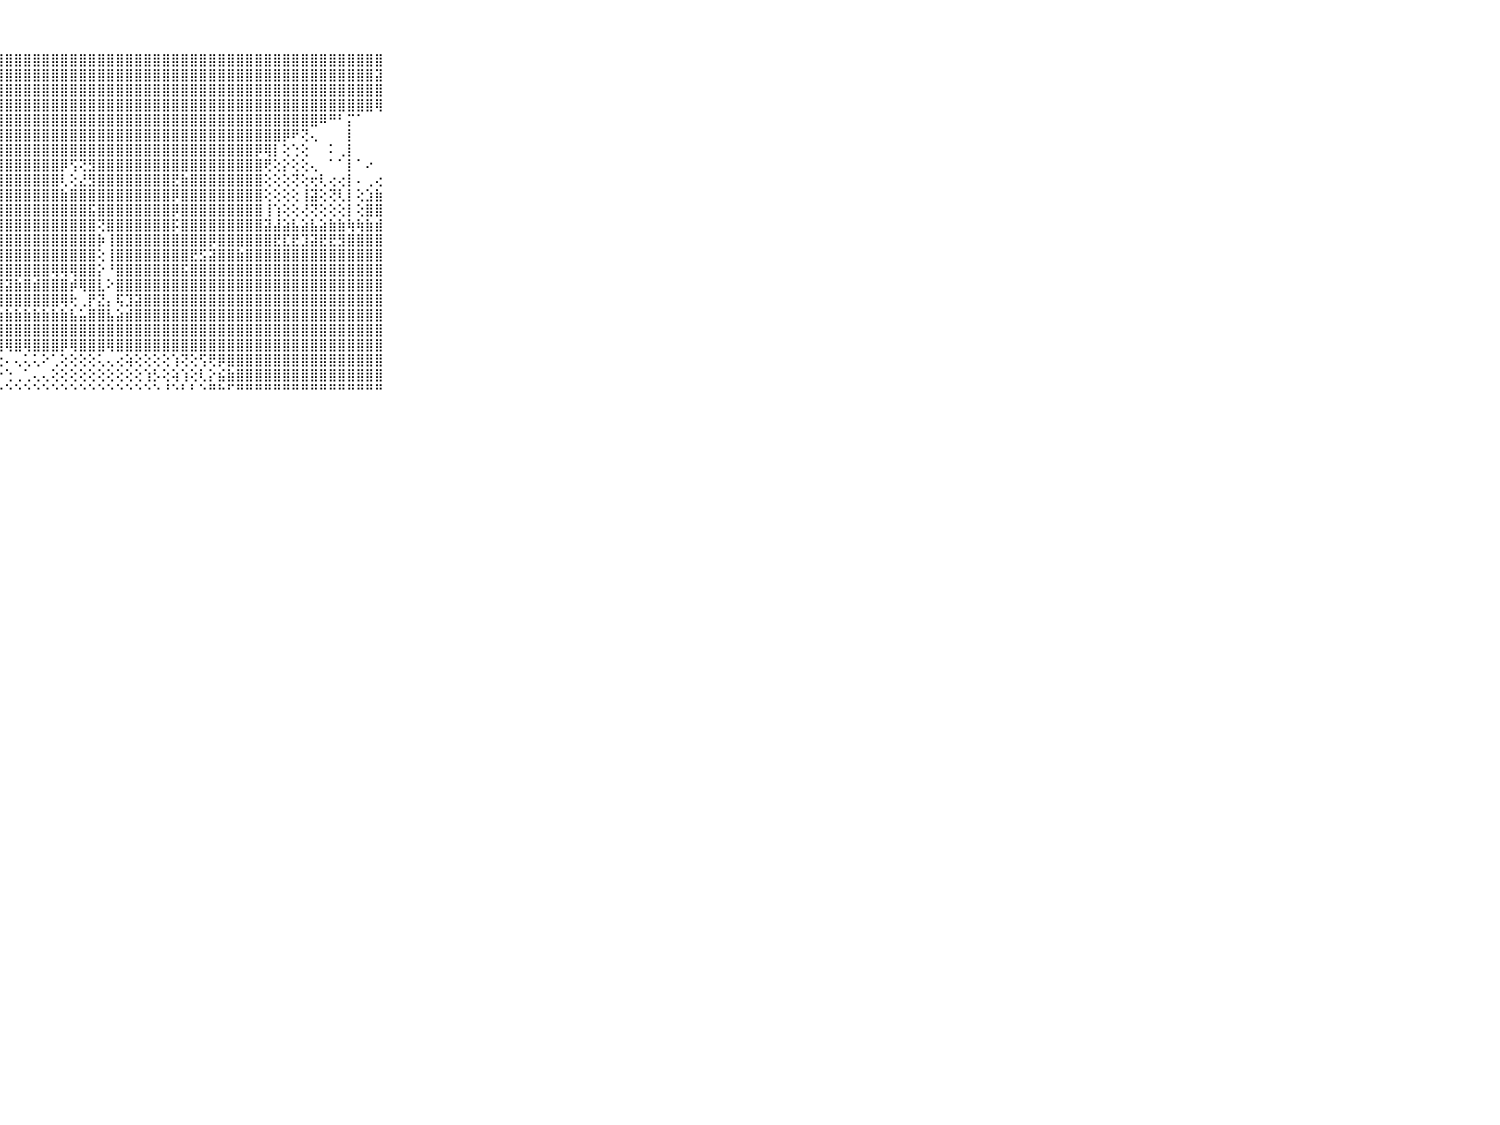

⠀⠀⠀⠀⠀⠀⠀⠀⠀⠀⠀⣿⣿⣿⣿⣿⣿⣿⣿⣿⣿⣿⣿⣿⣿⣿⣿⣿⣿⣿⣿⣿⣿⣿⣿⣿⣿⣿⣿⣿⣿⣿⣿⣿⣿⣿⣿⣿⣿⣿⣿⣿⣿⣿⣿⣿⣿⣿⣿⣿⣿⣿⣿⣿⣿⣿⣿⣿⣿⠀⠀⠀⠀⠀⠀⠀⠀⠀⠀⠀⠀
⠀⠀⠀⠀⠀⠀⠀⠀⠀⠀⠀⣿⣿⣿⣿⣿⣿⣿⣿⣿⣿⣿⣿⣿⣿⣿⣿⣿⣿⣿⣿⣿⣿⣿⣿⣿⣿⣿⣿⣿⣿⣿⣿⣿⣿⣿⣿⣿⣿⣿⣿⣿⣿⣿⣿⣿⣿⣿⣿⣿⣿⣿⣿⣿⣿⣿⣿⣿⣽⠀⠀⠀⠀⠀⠀⠀⠀⠀⠀⠀⠀
⠀⠀⠀⠀⠀⠀⠀⠀⠀⠀⠀⣿⣿⣿⣿⣿⣿⣿⣿⣿⣿⣿⣿⣿⣿⣿⣿⣿⣿⣿⣿⣿⣿⣿⣿⣿⣿⣿⣿⣿⣿⣿⣿⣿⣿⣿⣿⣿⣿⣿⣿⣿⣿⣿⣿⣿⣿⣿⣿⣿⣿⣿⣿⣿⣿⣿⣿⣿⣿⠀⠀⠀⠀⠀⠀⠀⠀⠀⠀⠀⠀
⠀⠀⠀⠀⠀⠀⠀⠀⠀⠀⠀⣿⣿⣿⣿⣿⣿⣿⣿⣿⣿⣿⣿⣿⣿⣿⣿⣿⣿⣿⣿⣿⣿⣿⣿⣿⣿⣿⣿⣿⣿⣿⣿⣿⣿⣿⣿⣿⣿⣿⣿⣿⣿⣿⣿⣿⣿⣿⣿⣿⣿⣿⣿⣿⣿⣿⣿⣿⢿⠀⠀⠀⠀⠀⠀⠀⠀⠀⠀⠀⠀
⠀⠀⠀⠀⠀⠀⠀⠀⠀⠀⠀⣿⣿⣿⣿⣿⣿⣿⣿⣿⣿⣿⣿⣿⣿⣿⣿⣿⣿⣿⣿⣿⣿⣿⣿⣿⣿⣿⣿⣿⣿⣿⣿⣿⣿⣿⣿⣿⣿⣿⣿⣿⣿⣿⣿⣿⣿⣿⣿⣿⣿⣿⠿⠛⠃⡍⠁⠀⠀⠀⠀⠀⠀⠀⠀⠀⠀⠀⠀⠀⠀
⠀⠀⠀⠀⠀⠀⠀⠀⠀⠀⠀⣿⣿⣿⣿⣿⣿⣿⣿⣿⣿⣿⣿⣿⣿⣿⣿⣿⣿⣿⣿⣿⣿⣿⣿⣿⣿⣿⣿⣿⣿⣿⣿⣿⣿⣿⣿⣿⣿⣿⣿⣿⣿⣿⣿⣿⣿⣿⡿⠟⢝⢄⠀⠀⠀⡇⠀⠀⠀⠀⠀⠀⠀⠀⠀⠀⠀⠀⠀⠀⠀
⠀⠀⠀⠀⠀⠀⠀⠀⠀⠀⠀⣿⣿⣿⣿⡟⢟⢿⢿⣿⣿⣿⣿⣿⣿⣿⣿⣿⣿⣿⣿⣿⣿⣿⣿⣿⣿⣿⣿⣿⣿⣿⣿⣿⣿⣿⣿⣿⣿⣿⣿⣿⣿⣿⣿⡿⢿⡇⢕⢑⢕⠀⠀⠅⢀⡇⠀⠀⠀⠀⠀⠀⠀⠀⠀⠀⠀⠀⠀⠀⠀
⠀⠀⠀⠀⠀⠀⠀⠀⠀⠀⠀⣿⡿⢹⢕⡵⢾⡳⢺⢯⣻⣿⣿⣿⣿⣿⣿⣿⣿⣿⣿⣿⣿⣿⡿⢫⢝⣻⣿⣿⣿⣿⣿⣿⣿⣿⣿⣿⣿⣿⣿⣿⣿⣿⣿⣿⢟⢕⡕⢕⢕⢄⠀⠁⠁⡇⠁⠔⠀⠀⠀⠀⠀⠀⠀⠀⠀⠀⠀⠀⠀
⠀⠀⠀⠀⠀⠀⠀⠀⠀⠀⠀⣿⣿⣿⣿⣷⣷⣾⣾⣾⣗⣽⣿⣿⣿⣿⣿⣿⣿⣿⣿⣿⣿⣿⢇⢕⣜⣻⣿⣿⣿⣿⣿⣿⣿⣿⣟⣷⣿⣿⣿⣿⣿⣿⣿⣿⢕⢕⢕⢝⢕⢖⢇⢔⢔⡇⠄⢀⢔⠀⠀⠀⠀⠀⠀⠀⠀⠀⠀⠀⠀
⠀⠀⠀⠀⠀⠀⠀⠀⠀⠀⠀⣿⣿⣿⣿⣿⣿⣿⣿⣿⣿⣿⣿⣿⣿⣿⣿⣿⣿⣿⣿⣿⣿⣿⣷⣿⣿⣿⣿⣿⣿⣿⣿⣿⣿⣿⡿⣿⣿⣿⣿⣿⣿⣿⣿⣿⢕⢕⢕⢕⢸⣽⢕⢝⢇⡇⢕⣱⣷⠀⠀⠀⠀⠀⠀⠀⠀⠀⠀⠀⠀
⠀⠀⠀⠀⠀⠀⠀⠀⠀⠀⠀⣿⣿⣿⣿⣿⣿⣿⣿⣿⣿⣿⣿⣿⣿⣿⣿⣿⣿⣿⣿⣿⣿⣿⣿⣿⣿⣯⣿⣿⣿⣿⣿⣿⣿⣿⡿⣿⣿⣿⣿⣿⣿⣿⣿⣿⢸⢱⢕⢕⢜⢝⢕⢕⢕⡇⢕⣿⣿⠀⠀⠀⠀⠀⠀⠀⠀⠀⠀⠀⠀
⠀⠀⠀⠀⠀⠀⠀⠀⠀⠀⠀⣿⣿⣿⣿⣿⣿⣿⣿⣿⣿⣿⣿⣿⣿⣿⣿⣿⣿⣿⣿⣿⣿⣿⣿⣿⣿⣿⢝⣿⣿⣿⣿⣿⣿⣿⡯⣿⣿⣿⣿⣿⣿⣿⣿⣿⣽⣼⣵⣧⣵⣧⣵⣷⣷⢷⢷⣷⣾⠀⠀⠀⠀⠀⠀⠀⠀⠀⠀⠀⠀
⠀⠀⠀⠀⠀⠀⠀⠀⠀⠀⠀⣿⣿⣿⣿⣿⣿⣿⣿⣿⣿⣿⣿⣿⡟⣿⣿⣿⣿⣿⣿⣿⣿⣿⣿⣿⣿⣿⡷⢸⣿⣿⣿⣿⣿⣿⣿⣿⣿⣿⡿⣿⣿⣿⣿⣿⣿⣟⣏⣟⣹⣽⣟⣟⣻⣿⣿⣿⣿⠀⠀⠀⠀⠀⠀⠀⠀⠀⠀⠀⠀
⠀⠀⠀⠀⠀⠀⠀⠀⠀⠀⠀⣿⣿⣿⣿⣿⣿⣿⣿⣿⣿⣿⣿⣿⣧⣿⣿⣿⣿⣿⣿⣿⣿⣿⣿⣿⣿⣿⢕⢸⣿⣿⣿⣿⣿⣿⣿⣿⣟⣫⣽⣿⣿⣷⣿⣿⣿⣿⣿⣿⣿⣿⣿⣿⣿⣿⣿⣿⣿⠀⠀⠀⠀⠀⠀⠀⠀⠀⠀⠀⠀
⠀⠀⠀⠀⠀⠀⠀⠀⠀⠀⠀⣿⣿⣿⣿⣿⣿⣿⣿⣿⣿⣿⣿⡿⢟⣿⣿⣿⣿⣿⣿⣿⣿⢿⢿⢿⣿⣿⡕⠘⣿⣿⣿⣿⣿⣿⣿⣯⣿⣿⣿⣿⣿⣿⣿⣿⣿⣿⣿⣿⣿⣿⣿⣿⣿⣿⣿⣿⣿⠀⠀⠀⠀⠀⠀⠀⠀⠀⠀⠀⠀
⠀⠀⠀⠀⠀⠀⠀⠀⠀⠀⠀⣿⣿⣿⣿⣿⣿⣿⣿⣿⡿⢿⣿⣟⣟⣻⣯⣽⣽⣷⣿⣾⣿⣿⣿⡾⢿⣿⣇⠕⣿⣿⣿⣿⣿⣿⣿⣿⣿⣿⣿⣿⣿⣿⣿⣿⣿⣿⣿⣿⣿⣿⣿⣿⣿⣿⣿⣿⣿⠀⠀⠀⠀⠀⠀⠀⠀⠀⠀⠀⠀
⠀⠀⠀⠀⠀⠀⠀⠀⠀⠀⠀⢿⣟⣻⣿⣝⣽⣿⣾⣿⣿⣿⣿⣿⣿⣿⣿⣿⣿⣿⣿⣿⣿⣿⢿⢗⢀⡟⣝⡄⢯⣹⣽⣿⣿⣿⣿⣿⣿⣿⣿⣿⣿⣿⣿⣿⣿⣿⣿⣿⣿⣿⣿⣿⣿⣿⣿⣿⣿⠀⠀⠀⠀⠀⠀⠀⠀⠀⠀⠀⠀
⠀⠀⠀⠀⠀⠀⠀⠀⠀⠀⠀⣼⣷⣿⣿⣿⣿⣿⣿⣿⣿⣿⣿⣿⣿⣿⣿⣷⣷⣷⣷⣷⣷⣷⣷⣧⣥⣿⣿⣧⣵⣾⣿⣿⣿⣿⣿⣿⣿⣿⣿⣿⣿⣿⣿⣿⣿⣿⣿⣿⣿⣿⣿⣿⣿⣿⣿⣿⣿⠀⠀⠀⠀⠀⠀⠀⠀⠀⠀⠀⠀
⠀⠀⠀⠀⠀⠀⠀⠀⠀⠀⠀⣿⣿⣿⣿⣿⣿⣿⣿⣿⣿⣿⣿⣿⣿⣿⣿⣿⣿⣿⣿⣿⣿⣿⣿⣿⣿⣿⣿⣿⣿⣿⣿⣿⣿⣿⣿⣿⣿⣿⣿⣿⣿⣿⣿⣿⣿⣿⣿⣿⣿⣿⣿⣿⣿⣿⣿⣿⣿⠀⠀⠀⠀⠀⠀⠀⠀⠀⠀⠀⠀
⠀⠀⠀⠀⠀⠀⠀⠀⠀⠀⠀⠝⠟⢻⢿⢿⢿⢟⢿⢿⢿⢿⢿⢿⢿⢿⢿⢿⢿⣿⢿⣿⣿⣿⡿⢿⣿⣿⣿⢿⣿⣿⣿⣿⣿⣿⣿⣿⣿⣿⣿⣿⣿⣿⣿⣿⣿⣿⣿⣿⣿⣿⣿⣿⣿⣿⣿⣿⣿⠀⠀⠀⠀⠀⠀⠀⠀⠀⠀⠀⠀
⠀⠀⠀⠀⠀⠀⠀⠀⠀⠀⠀⠀⠀⠕⠕⢕⢕⢕⠕⠔⢔⢕⢕⢕⢕⢕⢕⢔⠄⢄⢅⢅⠕⢁⢕⢕⢕⢕⢅⢄⢔⢵⢕⢕⢕⢕⢱⢝⢕⢫⢟⡿⣿⣿⣿⣿⣿⣿⣿⣿⣿⣿⣿⣿⣿⣿⣿⣿⣿⠀⠀⠀⠀⠀⠀⠀⠀⠀⠀⠀⠀
⠀⠀⠀⠀⠀⠀⠀⠀⠀⠀⠀⠀⠀⠀⠀⢀⠀⠁⢀⢀⢁⠕⠕⠕⠕⠑⢑⠔⢑⢀⢁⢄⢄⢕⢕⢕⢕⢕⢕⢕⢕⢕⢕⢱⡣⢕⢵⢱⢕⢇⡕⣮⣷⣿⣿⣿⣿⣿⣿⣿⣿⣿⣿⣿⣿⣿⣿⣿⣿⠀⠀⠀⠀⠀⠀⠀⠀⠀⠀⠀⠀
⠀⠀⠀⠀⠀⠀⠀⠀⠀⠀⠀⠀⠀⠀⠀⠀⠀⠀⠀⠀⠀⠁⠀⠁⠁⠀⠐⠑⠑⠑⠑⠑⠑⠑⠑⠑⠑⠑⠑⠑⠑⠑⠑⠑⠑⠘⠑⠃⠃⠑⠛⠓⠋⠛⠛⠛⠛⠛⠛⠛⠛⠛⠛⠛⠛⠛⠛⠛⠛⠀⠀⠀⠀⠀⠀⠀⠀⠀⠀⠀⠀